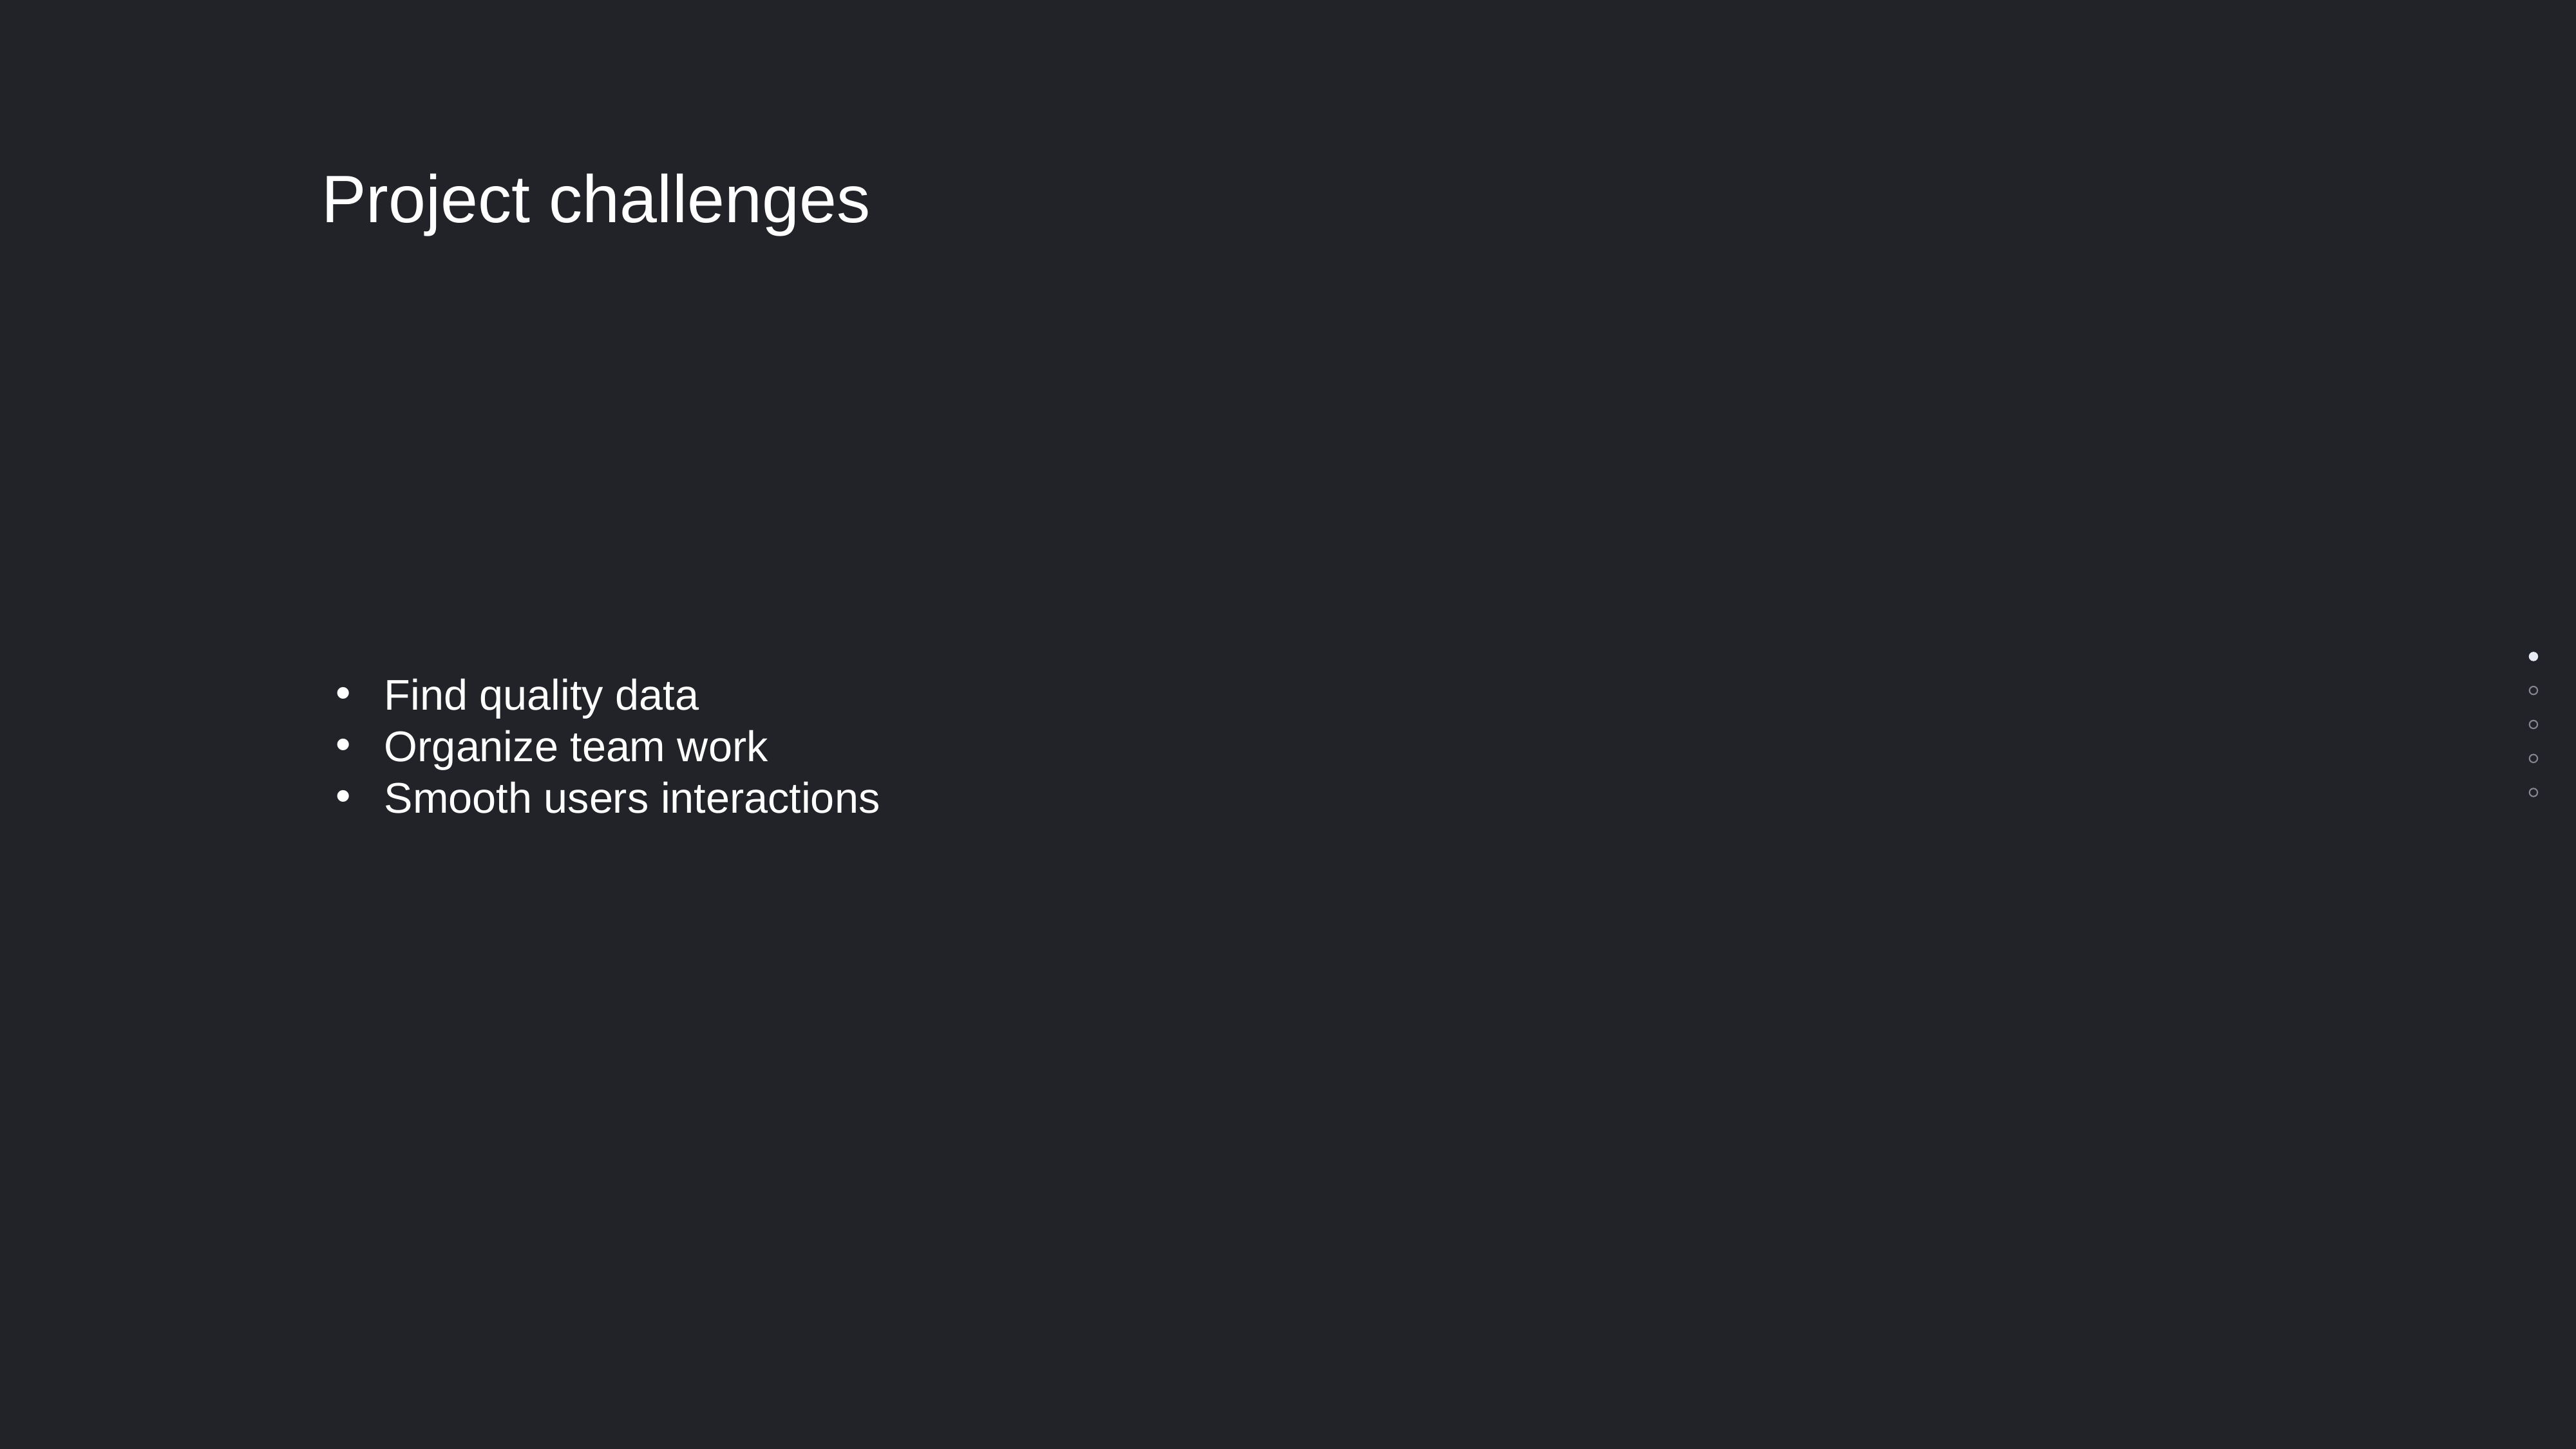

Project challenges
Find quality data
Organize team work
Smooth users interactions